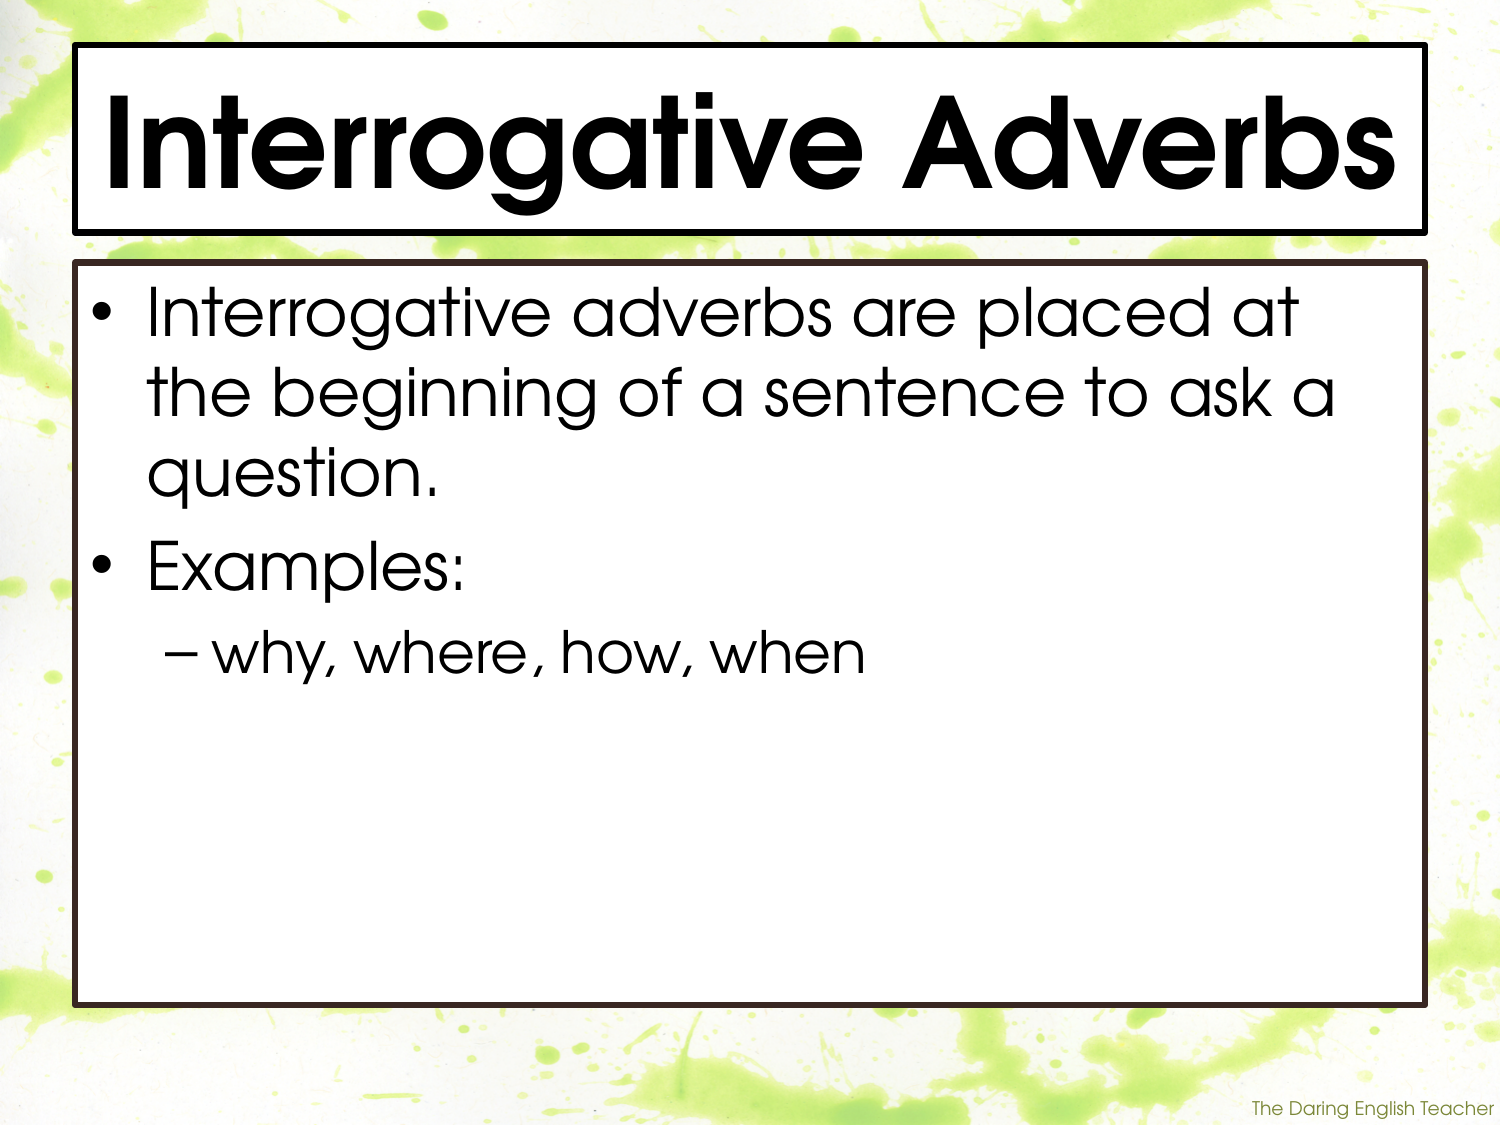

# Interrogative Adverbs
Interrogative adverbs are placed at the beginning of a sentence to ask a question.
Examples:
why, where, how, when